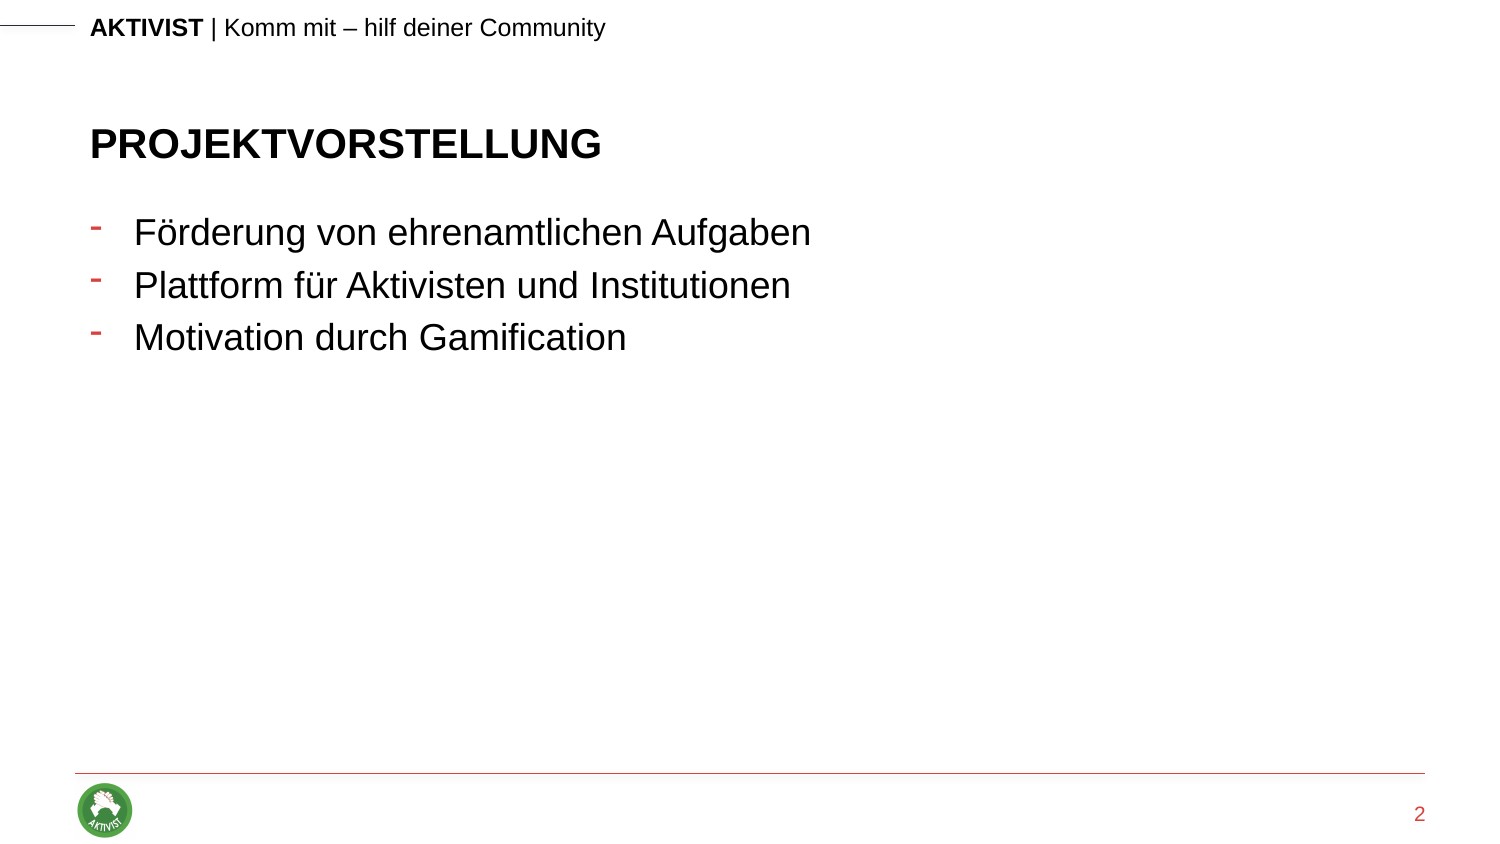

# Projektvorstellung
Förderung von ehrenamtlichen Aufgaben
Plattform für Aktivisten und Institutionen
Motivation durch Gamification
2